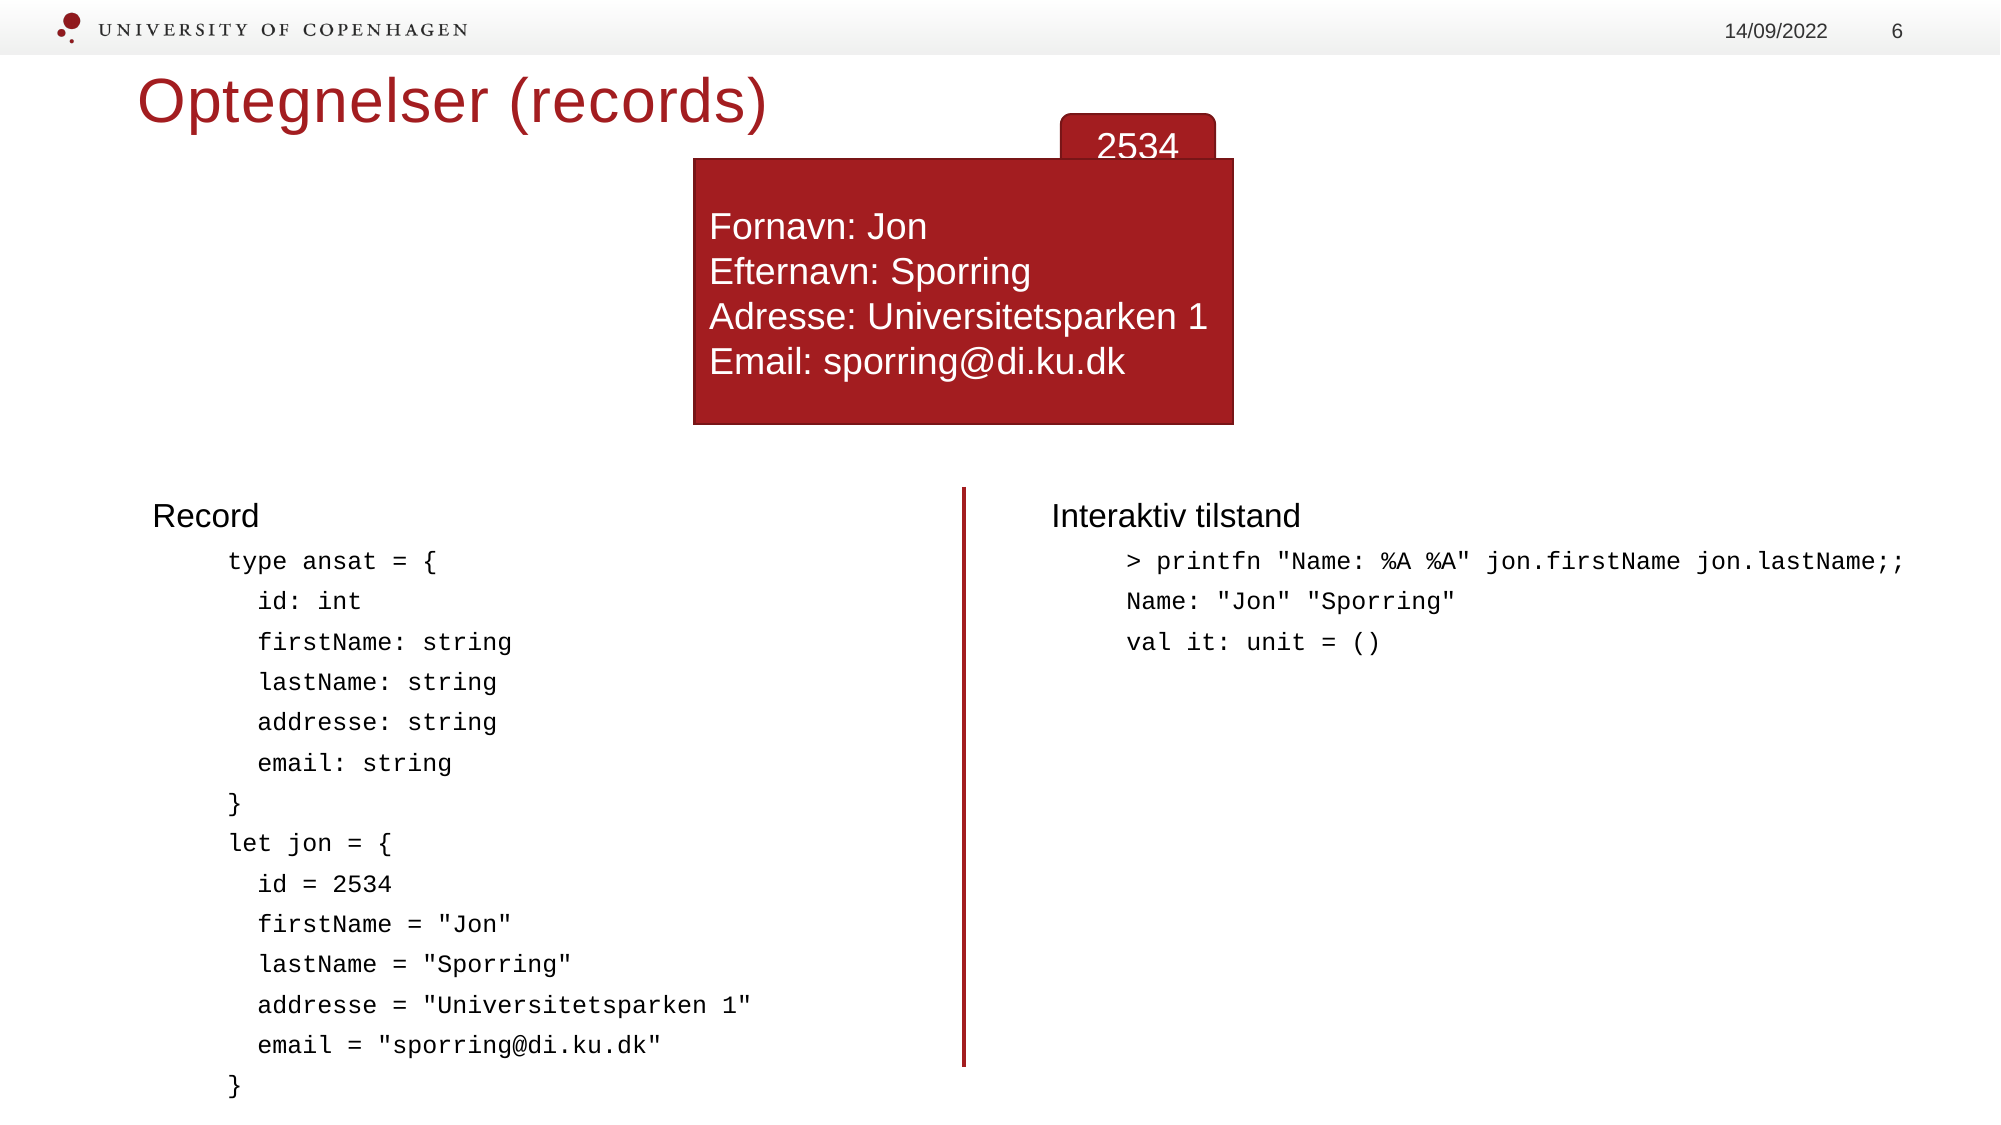

14/09/2022
6
Optegnelser (records)
2534
Fornavn: Jon
Efternavn: Sporring
Adresse: Universitetsparken 1
Email: sporring@di.ku.dk
Record
type ansat = {
  id: int
  firstName: string
  lastName: string
  addresse: string
  email: string
}
let jon = {
  id = 2534
  firstName = "Jon"
  lastName = "Sporring"
  addresse = "Universitetsparken 1"
  email = "sporring@di.ku.dk"
}
Interaktiv tilstand
> printfn "Name: %A %A" jon.firstName jon.lastName;;
Name: "Jon" "Sporring"
val it: unit = ()